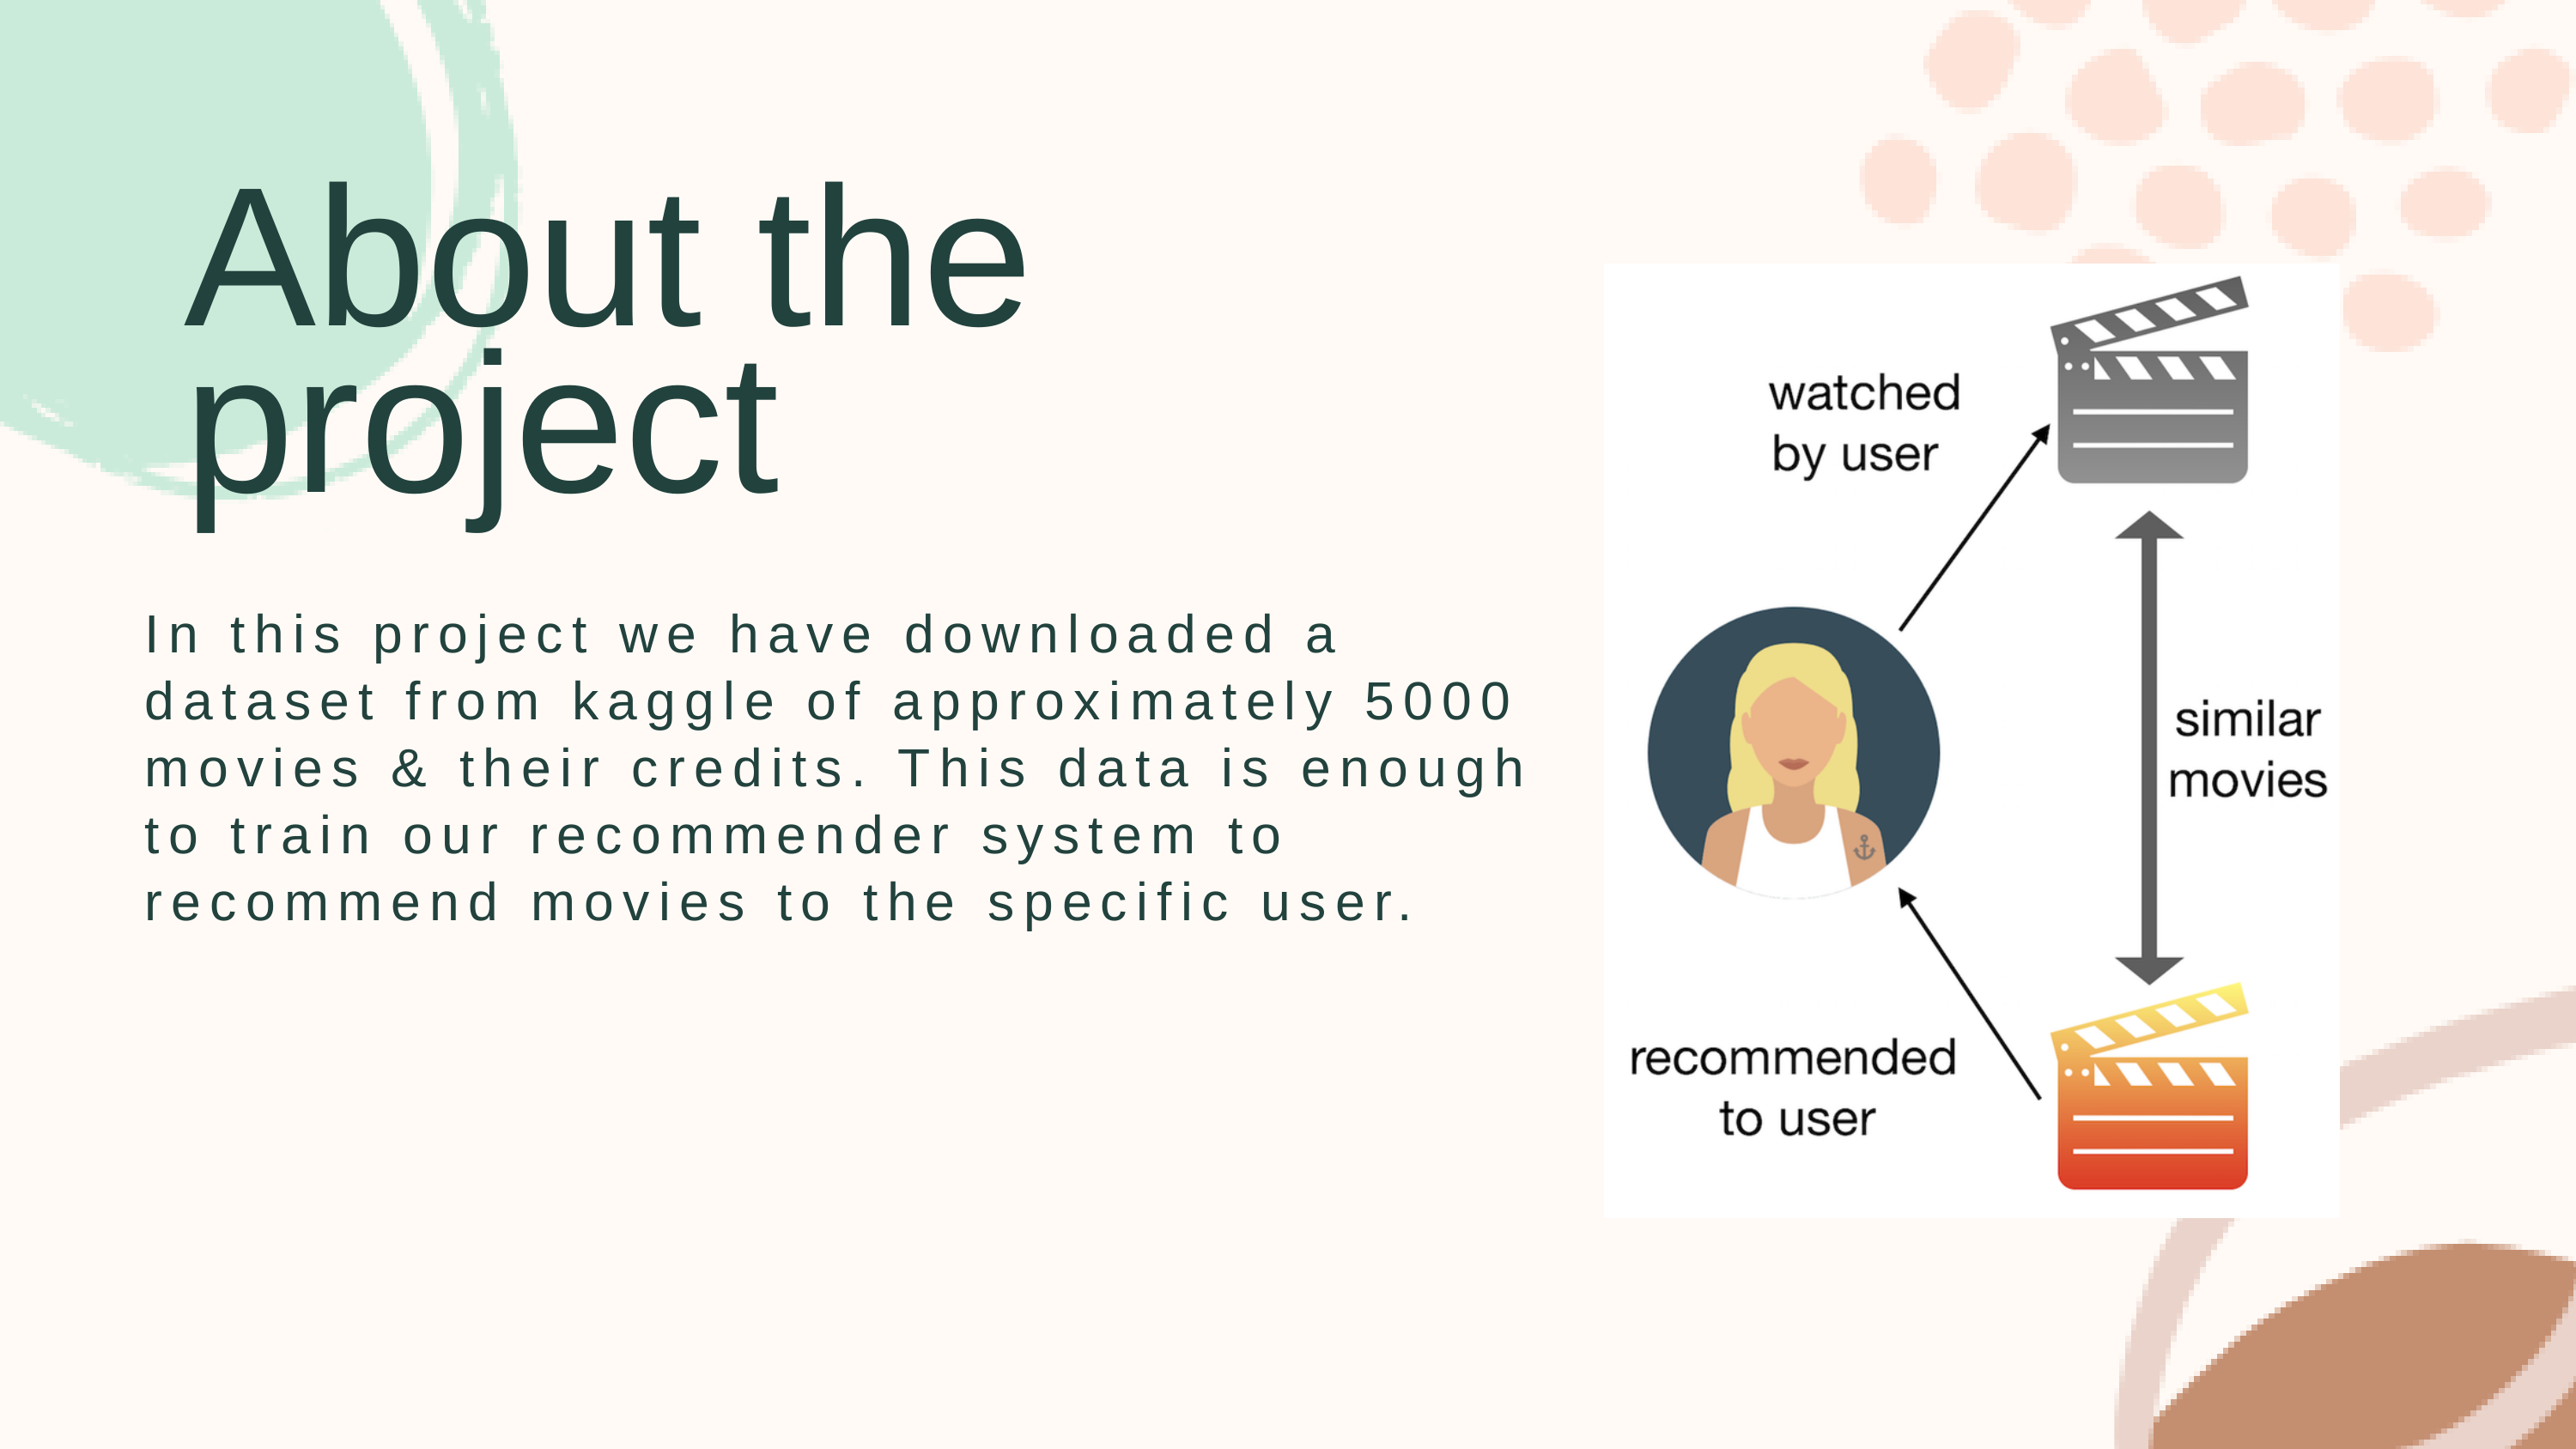

About the project

In this project we have downloaded a dataset from kaggle of approximately 5000 movies & their credits. This data is enough to train our recommender system to recommend movies to the specific user.